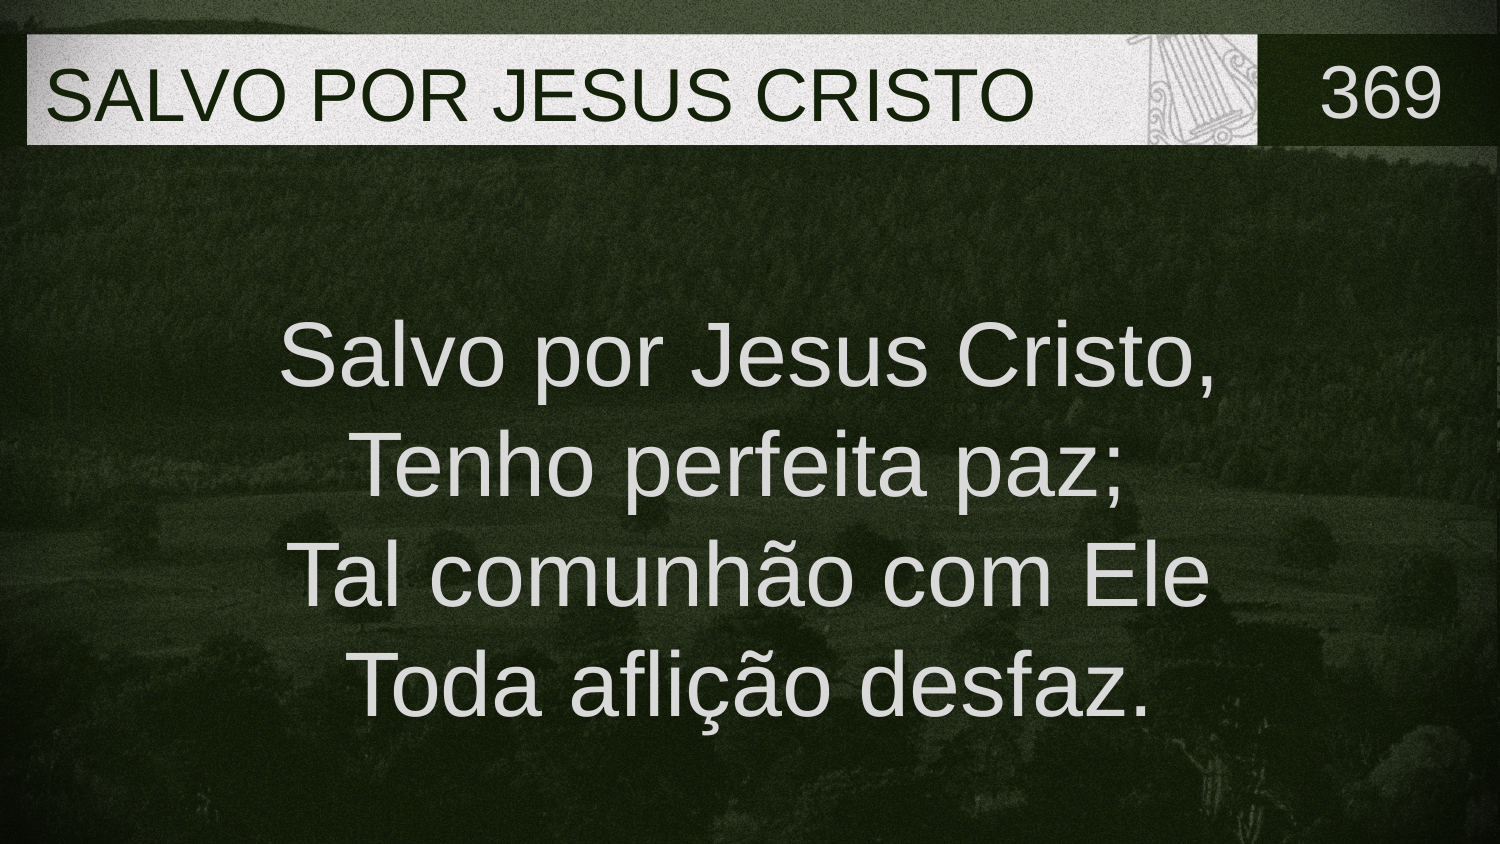

# SALVO POR JESUS CRISTO
369
Salvo por Jesus Cristo,
Tenho perfeita paz;
Tal comunhão com Ele
Toda aflição desfaz.